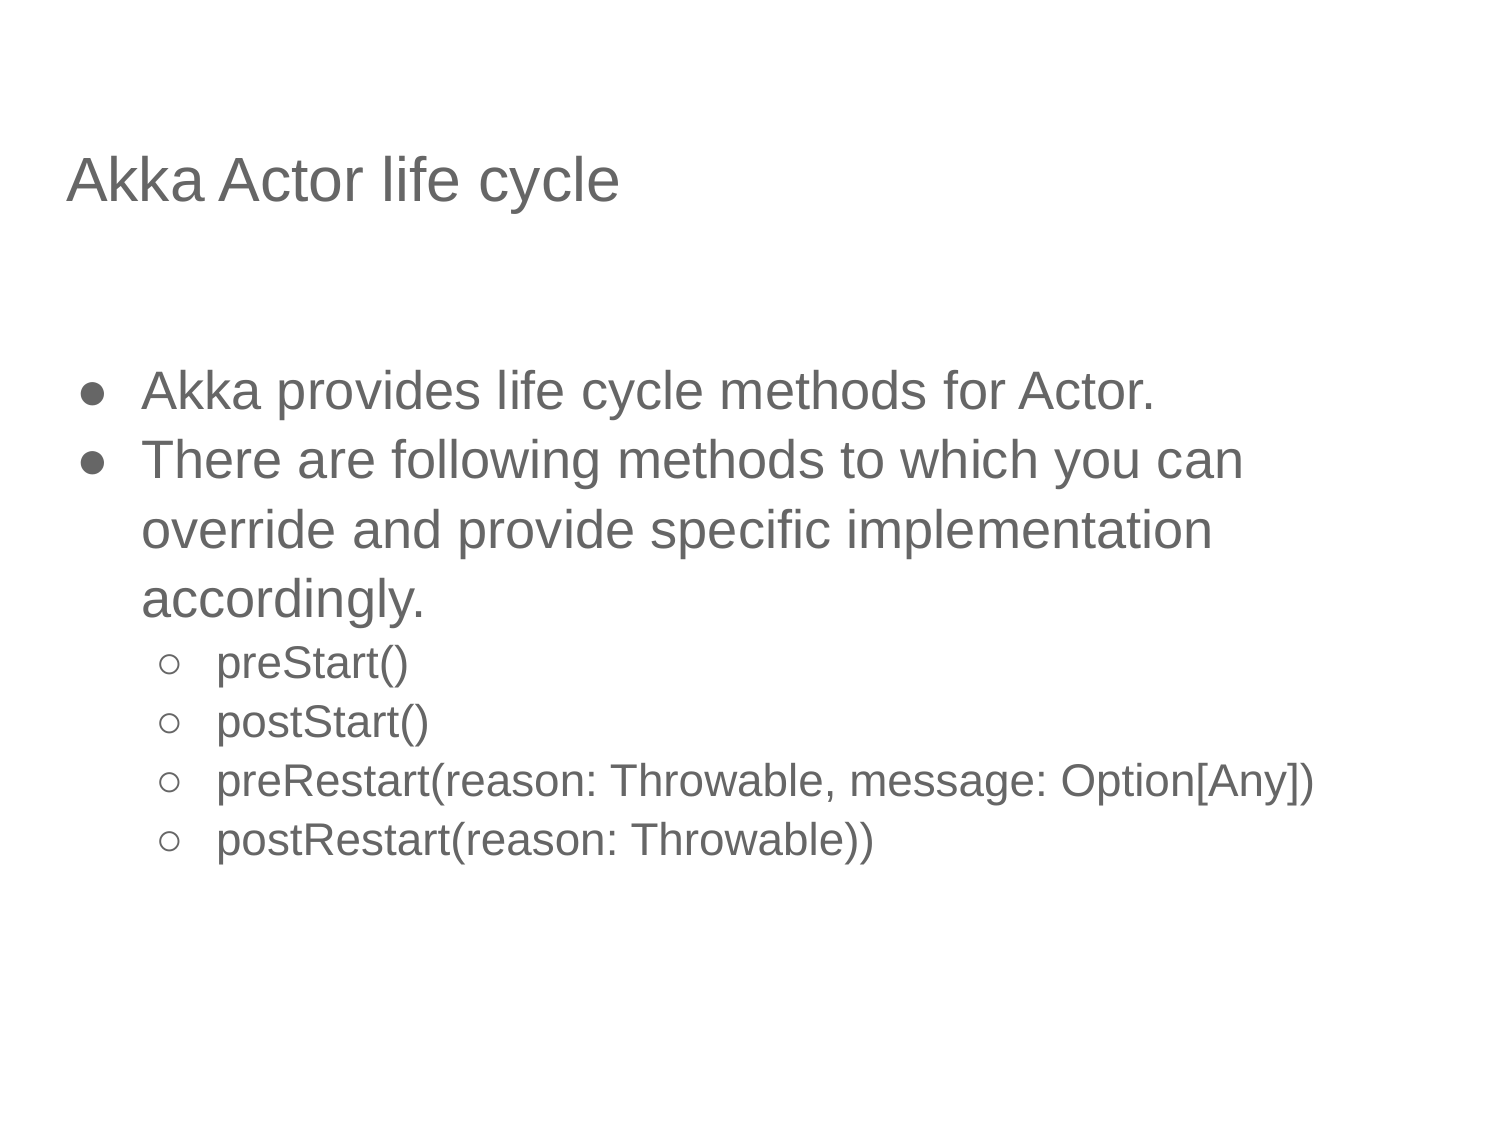

# Akka Actor life cycle
Akka provides life cycle methods for Actor.
There are following methods to which you can override and provide specific implementation accordingly.
preStart()
postStart()
preRestart(reason: Throwable, message: Option[Any])
postRestart(reason: Throwable))